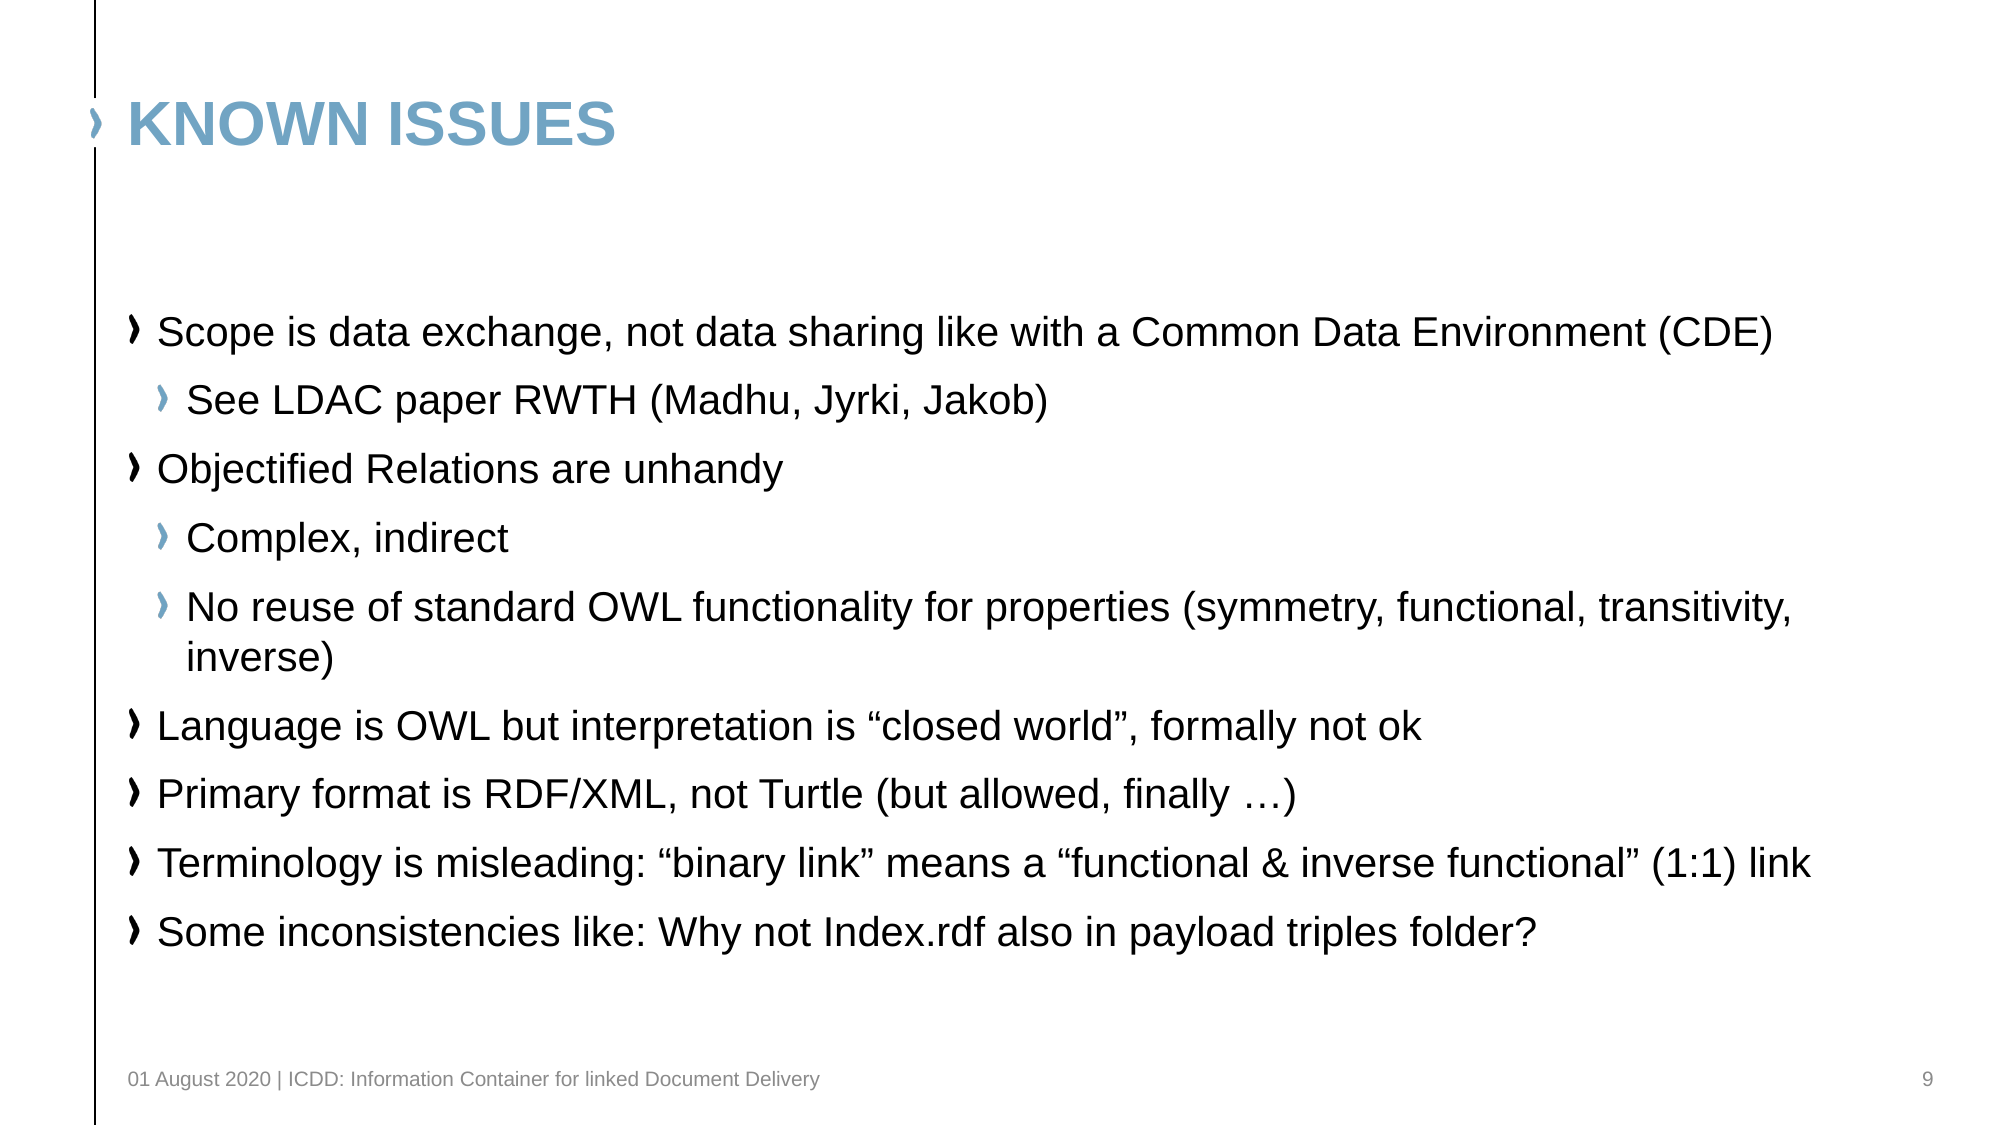

# Known issues
Scope is data exchange, not data sharing like with a Common Data Environment (CDE)
See LDAC paper RWTH (Madhu, Jyrki, Jakob)
Objectified Relations are unhandy
Complex, indirect
No reuse of standard OWL functionality for properties (symmetry, functional, transitivity, inverse)
Language is OWL but interpretation is “closed world”, formally not ok
Primary format is RDF/XML, not Turtle (but allowed, finally …)
Terminology is misleading: “binary link” means a “functional & inverse functional” (1:1) link
Some inconsistencies like: Why not Index.rdf also in payload triples folder?

01 August 2020 | ICDD: Information Container for linked Document Delivery

9